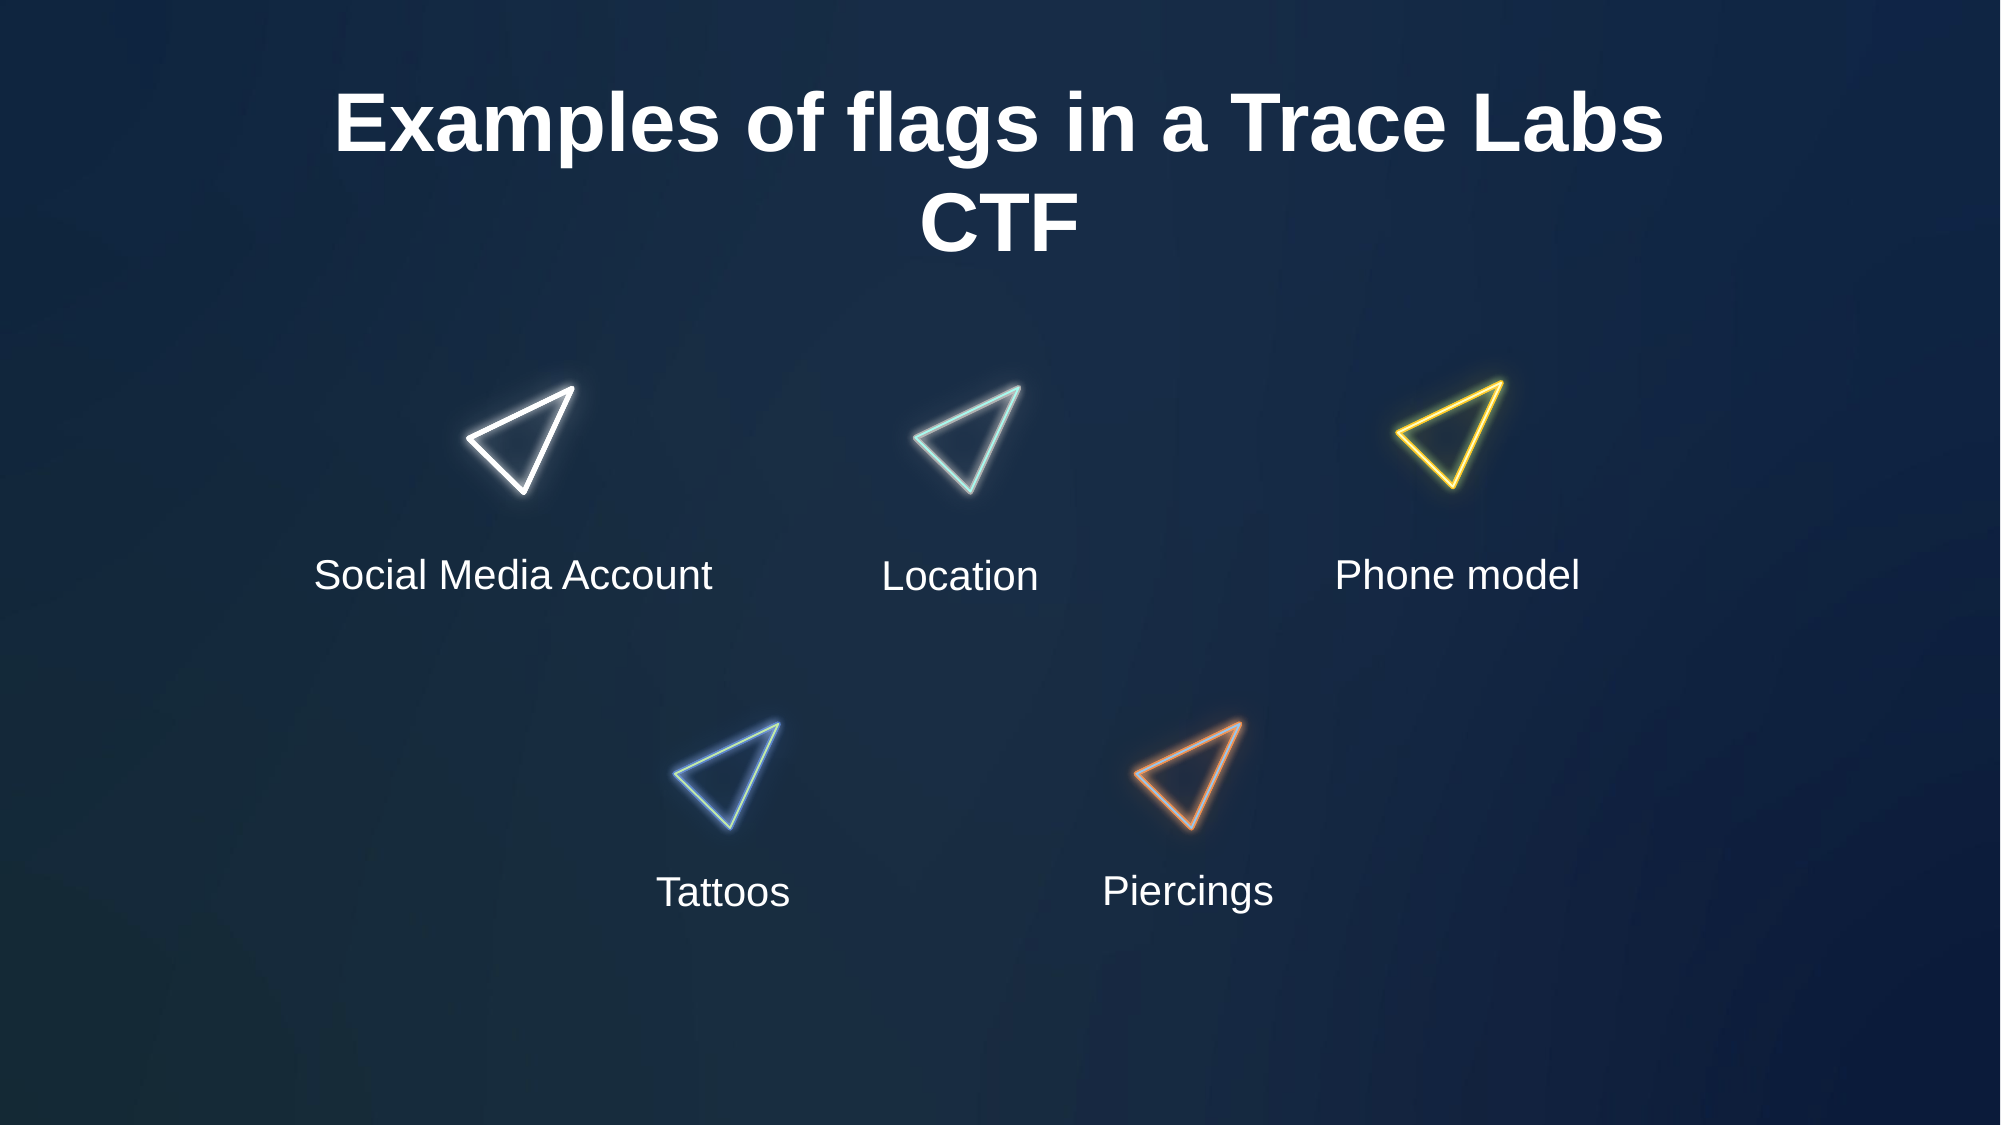

Examples of flags in a Trace Labs CTF

Phone model
Social Media Account
Location

Piercings
Tattoos